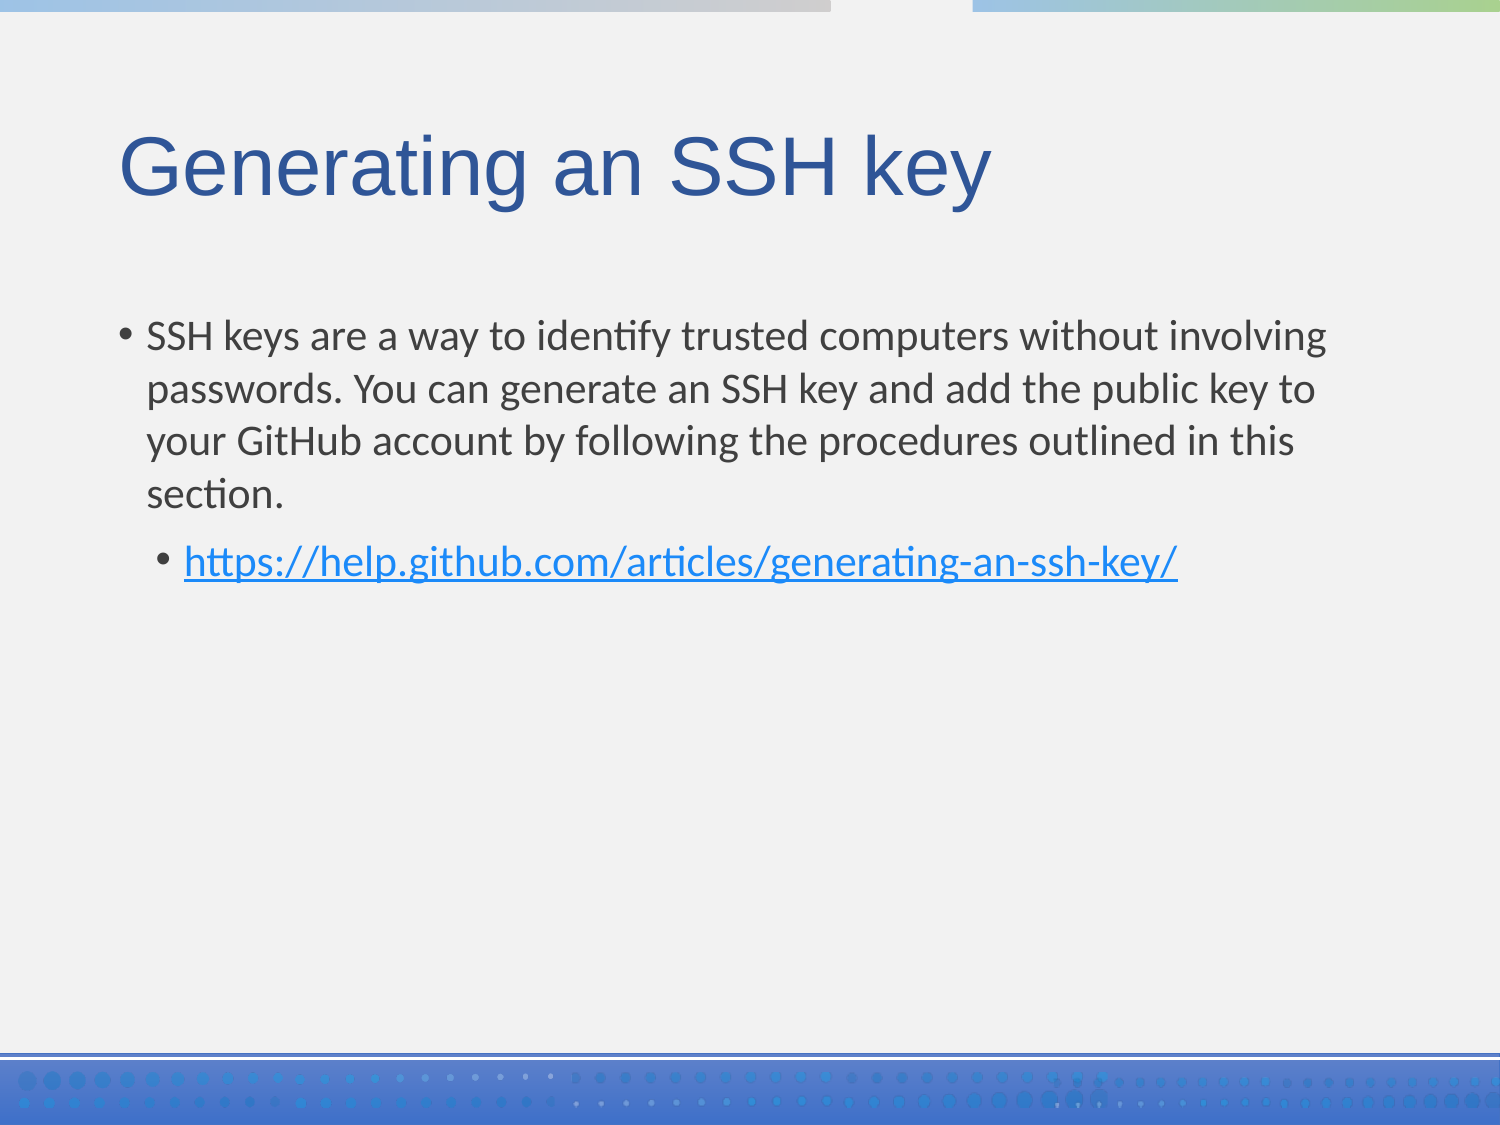

# Generating an SSH key
SSH keys are a way to identify trusted computers without involving passwords. You can generate an SSH key and add the public key to your GitHub account by following the procedures outlined in this section.
https://help.github.com/articles/generating-an-ssh-key/